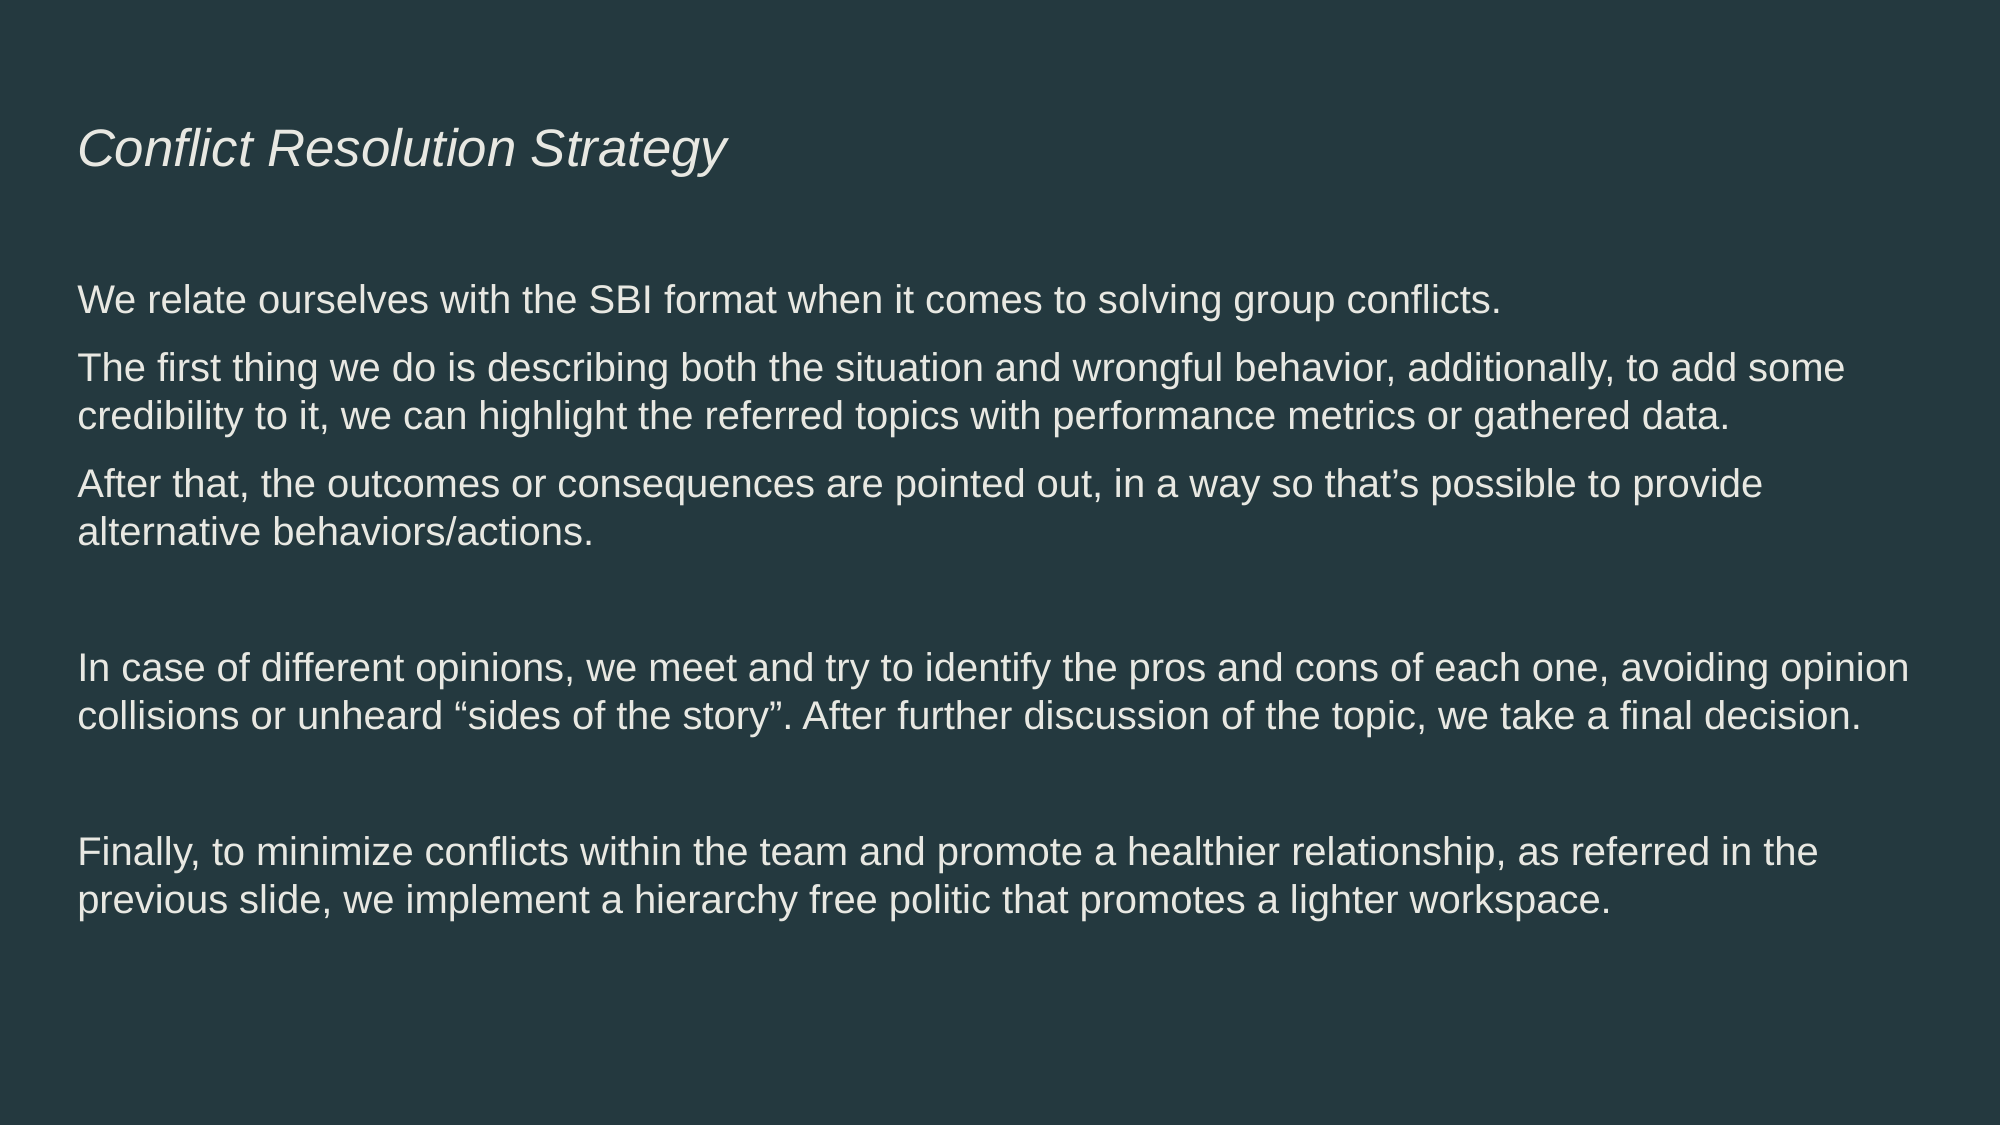

Conflict Resolution Strategy
We relate ourselves with the SBI format when it comes to solving group conflicts.
The first thing we do is describing both the situation and wrongful behavior, additionally, to add some credibility to it, we can highlight the referred topics with performance metrics or gathered data.
After that, the outcomes or consequences are pointed out, in a way so that’s possible to provide alternative behaviors/actions.

In case of different opinions, we meet and try to identify the pros and cons of each one, avoiding opinion collisions or unheard “sides of the story”. After further discussion of the topic, we take a final decision.

Finally, to minimize conflicts within the team and promote a healthier relationship, as referred in the previous slide, we implement a hierarchy free politic that promotes a lighter workspace.